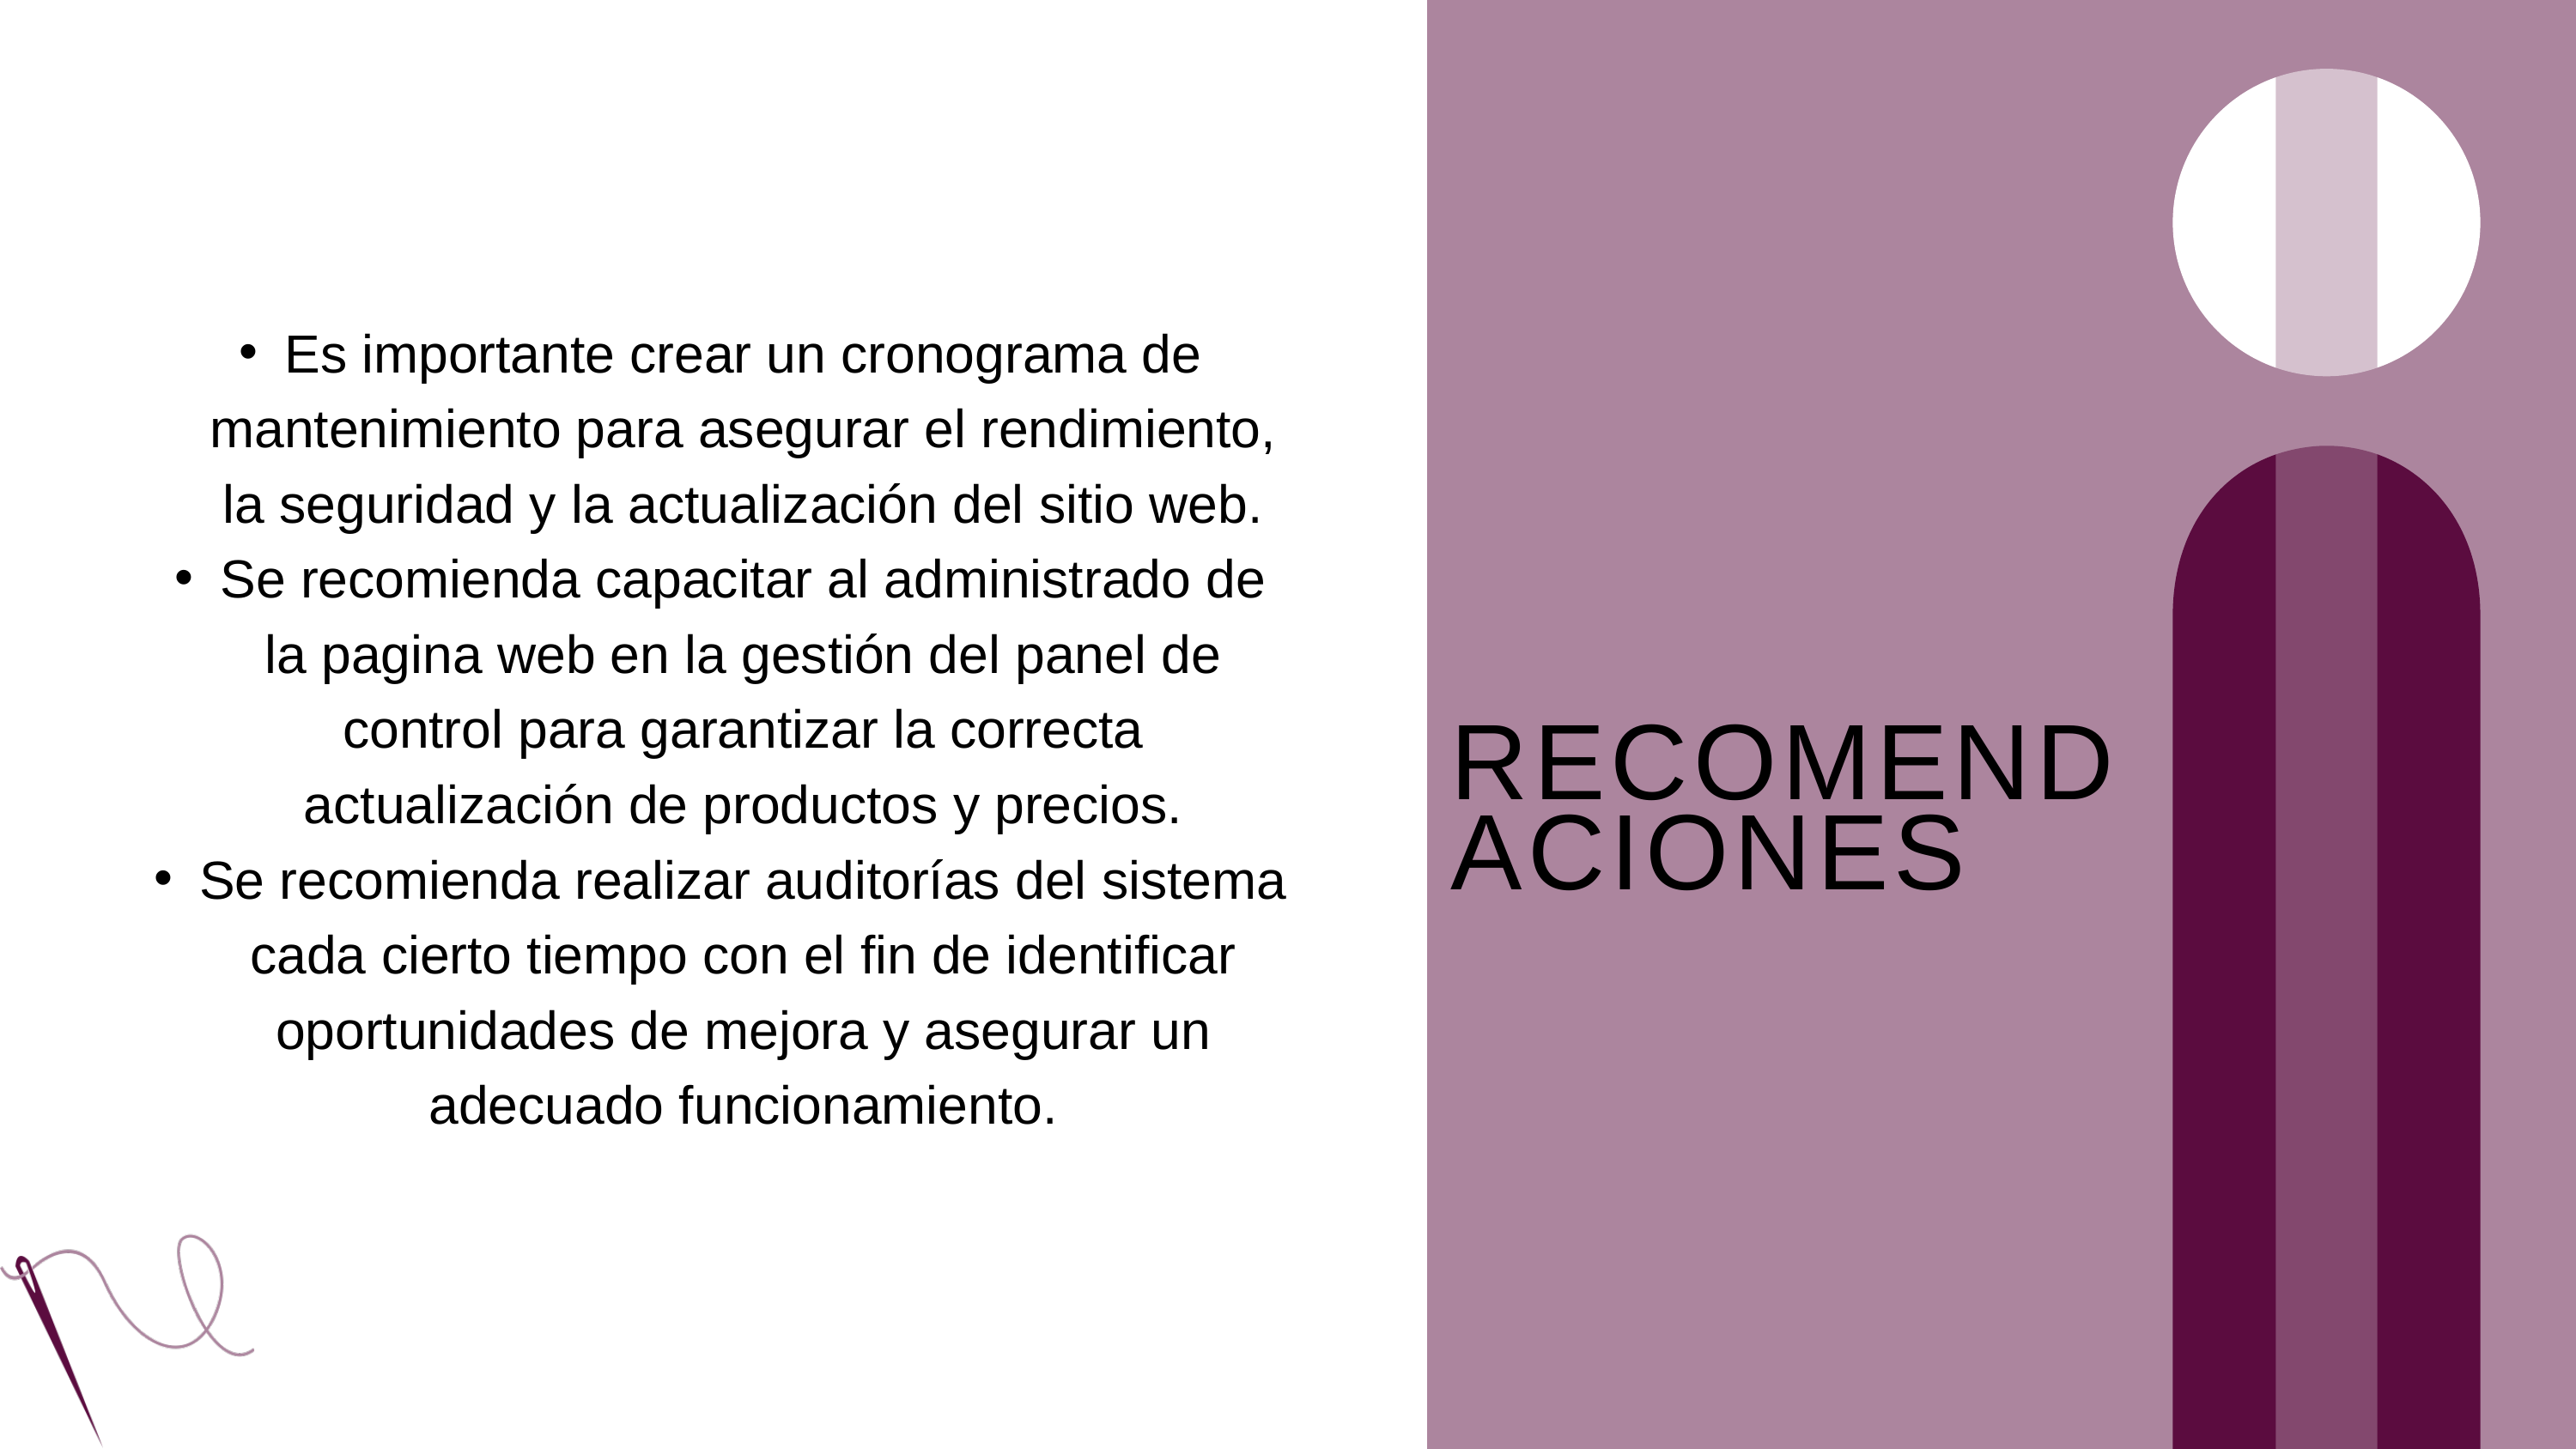

Es importante crear un cronograma de mantenimiento para asegurar el rendimiento, la seguridad y la actualización del sitio web.
Se recomienda capacitar al administrado de la pagina web en la gestión del panel de control para garantizar la correcta actualización de productos y precios.
Se recomienda realizar auditorías del sistema cada cierto tiempo con el fin de identificar oportunidades de mejora y asegurar un adecuado funcionamiento.

RECOMENDACIONES